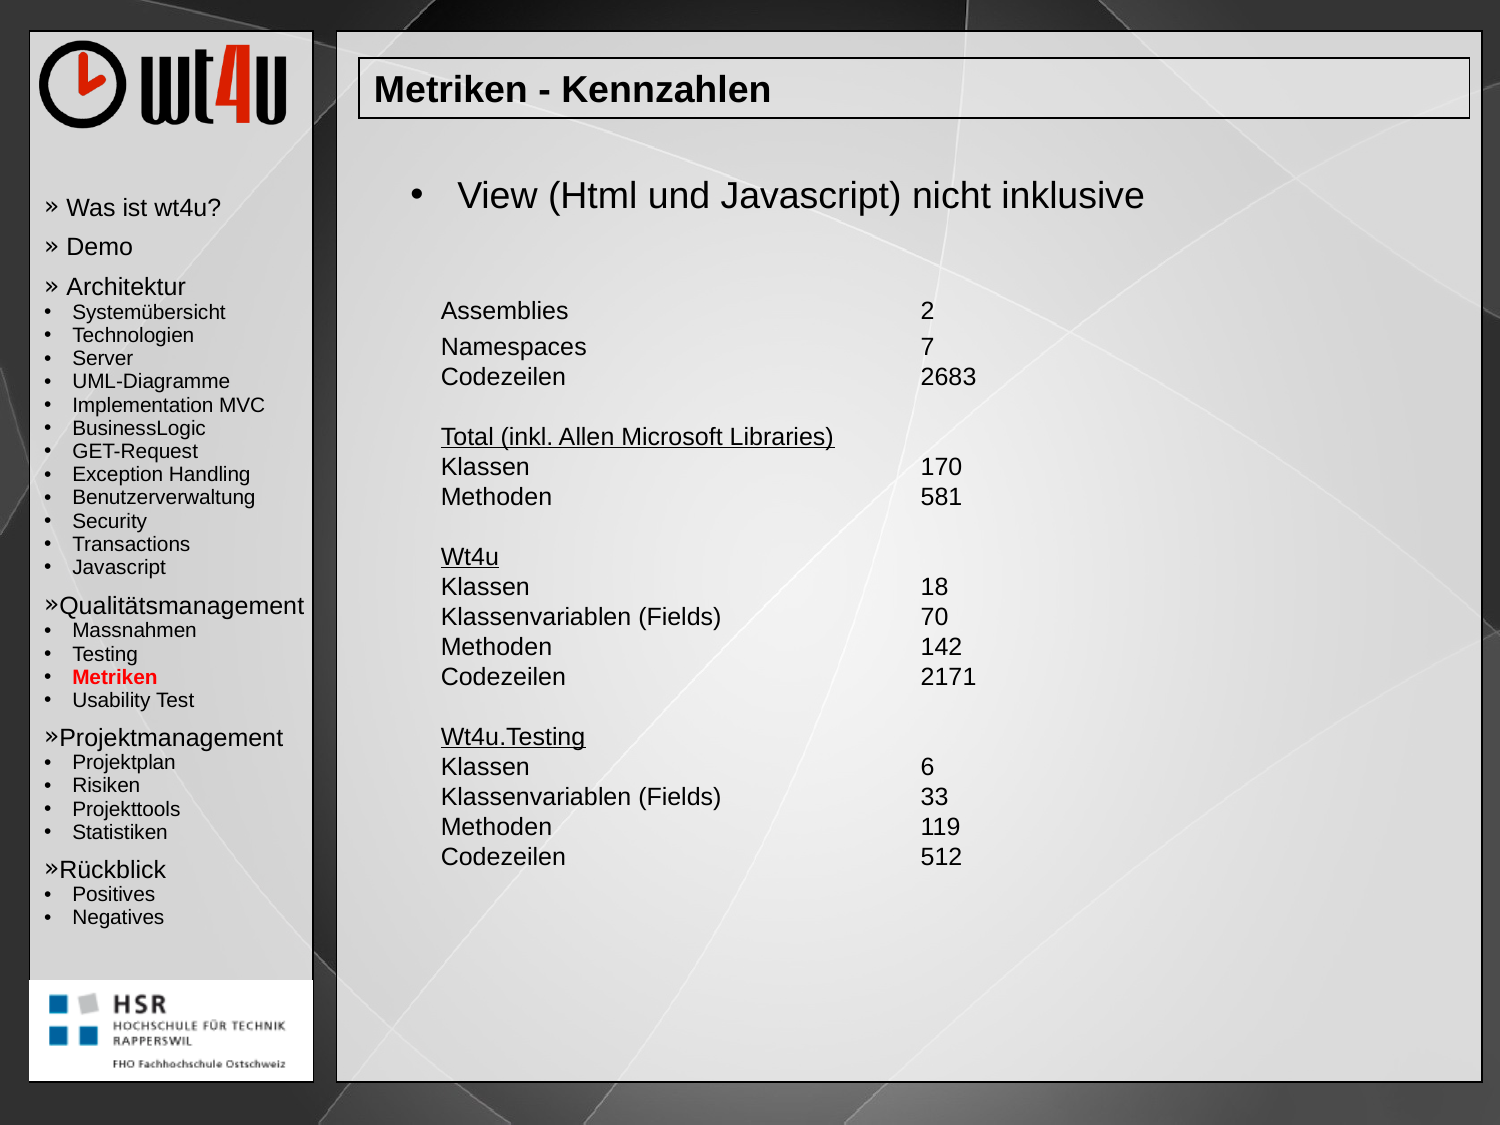

Metriken - Kennzahlen
View (Html und Javascript) nicht inklusive
 Was ist wt4u?

 Demo

 Architektur
Systemübersicht
Technologien
Server
UML-Diagramme
Implementation MVC
BusinessLogic
GET-Request
Exception Handling
Benutzerverwaltung
Security
Transactions
Javascript

Qualitätsmanagement
Massnahmen
Testing
Metriken
Usability Test
Projektmanagement
Projektplan
Risiken
Projekttools
Statistiken
Rückblick
Positives
Negatives
| Assemblies | 2 |
| --- | --- |
| Namespaces | 7 |
| Codezeilen | 2683 |
|  |  |
| Total (inkl. Allen Microsoft Libraries) |  |
| Klassen | 170 |
| Methoden | 581 |
|  |  |
| Wt4u |  |
| Klassen | 18 |
| Klassenvariablen (Fields) | 70 |
| Methoden | 142 |
| Codezeilen | 2171 |
|  |  |
| Wt4u.Testing |  |
| Klassen | 6 |
| Klassenvariablen (Fields) | 33 |
| Methoden | 119 |
| Codezeilen | 512 |